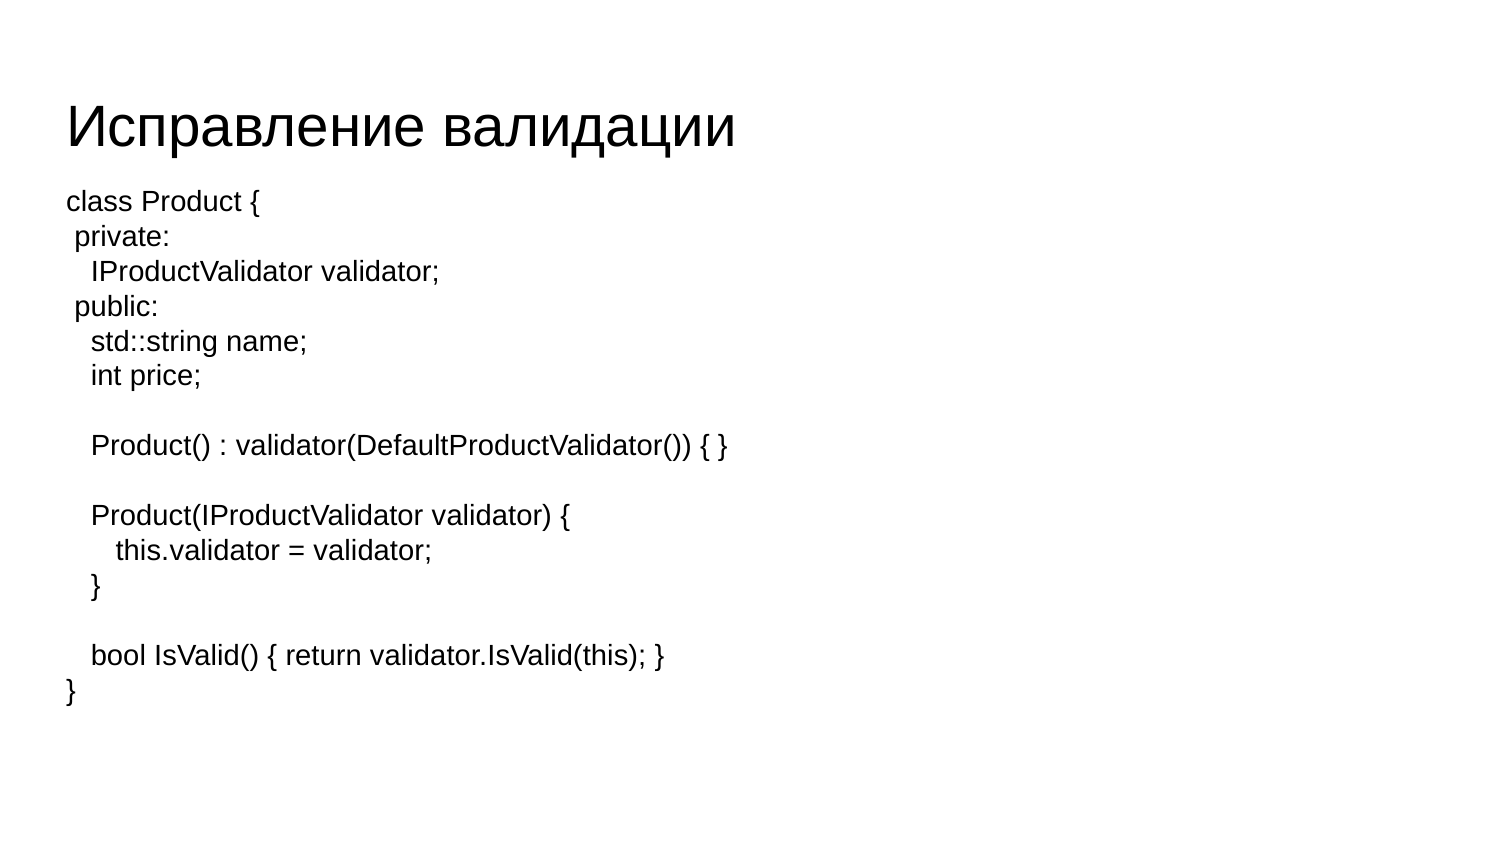

# Исправление валидации
class Product {
 private:
   IProductValidator validator;
 public:
   std::string name;
   int price;

   Product() : validator(DefaultProductValidator()) { }

   Product(IProductValidator validator) {
      this.validator = validator;
   }

   bool IsValid() { return validator.IsValid(this); }
}